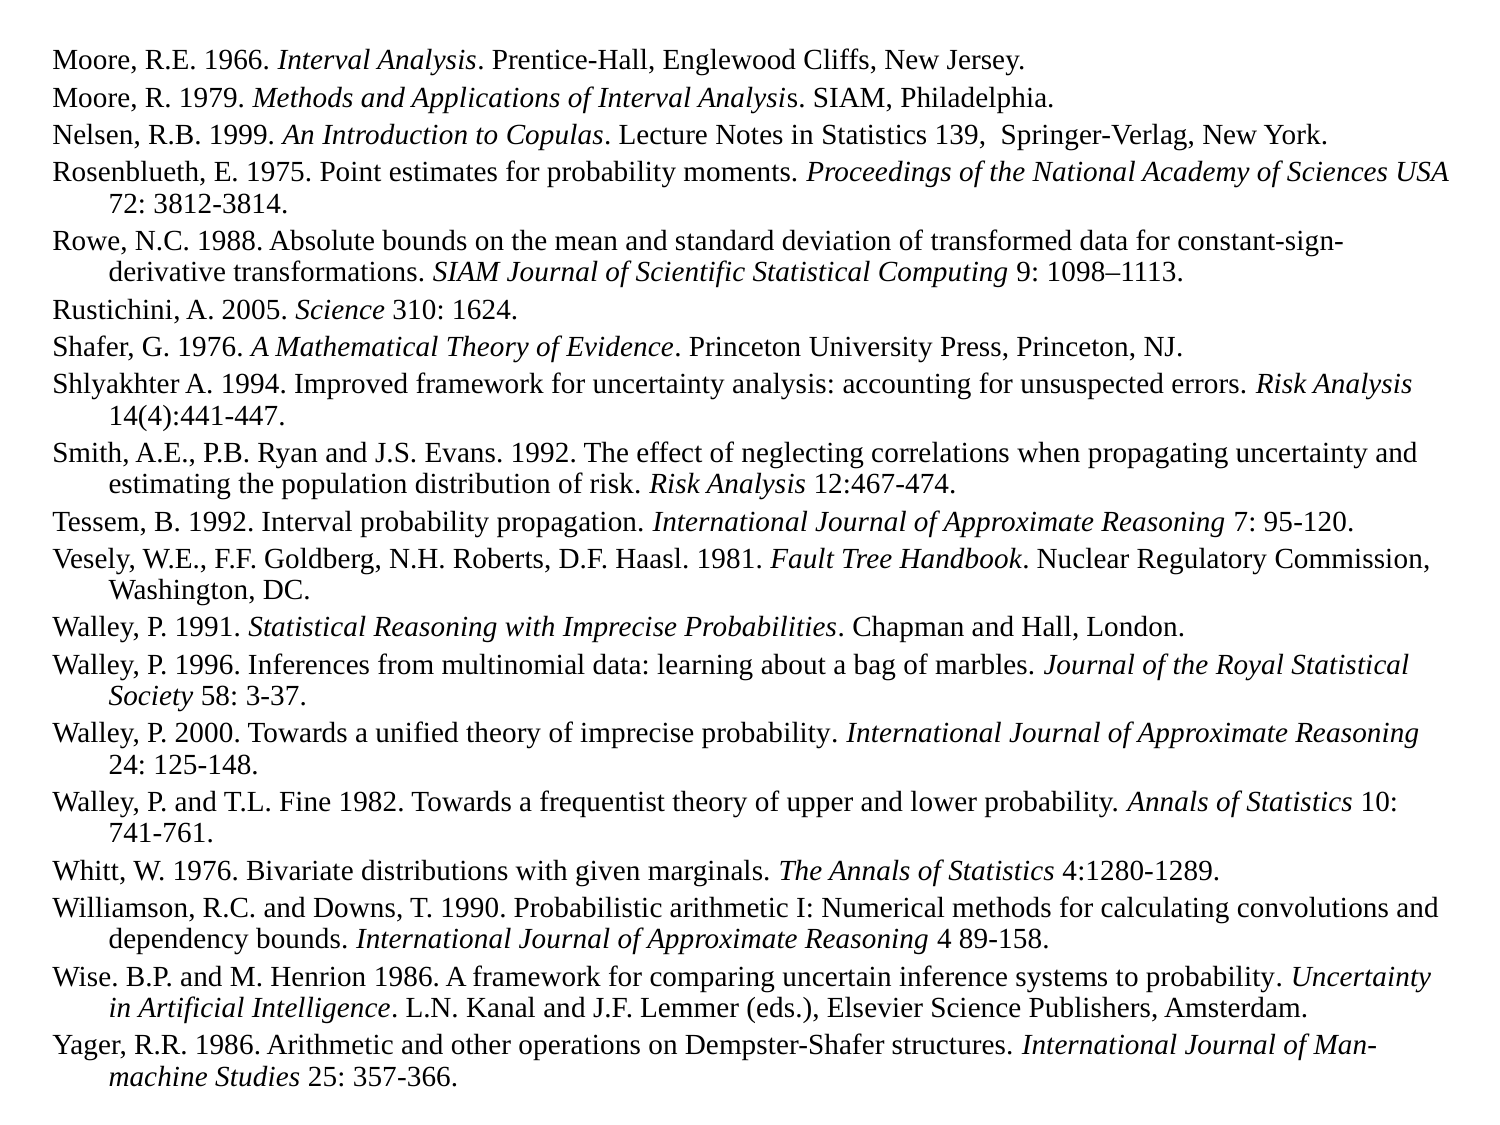

Moore, R.E. 1966. Interval Analysis. Prentice-Hall, Englewood Cliffs, New Jersey.
Moore, R. 1979. Methods and Applications of Interval Analysis. SIAM, Philadelphia.
Nelsen, R.B. 1999. An Introduction to Copulas. Lecture Notes in Statistics 139,  Springer-Verlag, New York.
Rosenblueth, E. 1975. Point estimates for probability moments. Proceedings of the National Academy of Sciences USA 72: 3812-3814.
Rowe, N.C. 1988. Absolute bounds on the mean and standard deviation of transformed data for constant-sign-derivative transformations. SIAM Journal of Scientific Statistical Computing 9: 1098–1113.
Rustichini, A. 2005. Science 310: 1624.
Shafer, G. 1976. A Mathematical Theory of Evidence. Princeton University Press, Princeton, NJ.
Shlyakhter A. 1994. Improved framework for uncertainty analysis: accounting for unsuspected errors. Risk Analysis 14(4):441-447.
Smith, A.E., P.B. Ryan and J.S. Evans. 1992. The effect of neglecting correlations when propagating uncertainty and estimating the population distribution of risk. Risk Analysis 12:467-474.
Tessem, B. 1992. Interval probability propagation. International Journal of Approximate Reasoning 7: 95-120.
Vesely, W.E., F.F. Goldberg, N.H. Roberts, D.F. Haasl. 1981. Fault Tree Handbook. Nuclear Regulatory Commission, Washington, DC.
Walley, P. 1991. Statistical Reasoning with Imprecise Probabilities. Chapman and Hall, London.
Walley, P. 1996. Inferences from multinomial data: learning about a bag of marbles. Journal of the Royal Statistical Society 58: 3-37.
Walley, P. 2000. Towards a unified theory of imprecise probability. International Journal of Approximate Reasoning 24: 125-148.
Walley, P. and T.L. Fine 1982. Towards a frequentist theory of upper and lower probability. Annals of Statistics 10: 741-761.
Whitt, W. 1976. Bivariate distributions with given marginals. The Annals of Statistics 4:1280-1289.
Williamson, R.C. and Downs, T. 1990. Probabilistic arithmetic I: Numerical methods for calculating convolutions and dependency bounds. International Journal of Approximate Reasoning 4 89-158.
Wise. B.P. and M. Henrion 1986. A framework for comparing uncertain inference systems to probability. Uncertainty in Artificial Intelligence. L.N. Kanal and J.F. Lemmer (eds.), Elsevier Science Publishers, Amsterdam.
Yager, R.R. 1986. Arithmetic and other operations on Dempster-Shafer structures. International Journal of Man-machine Studies 25: 357-366.